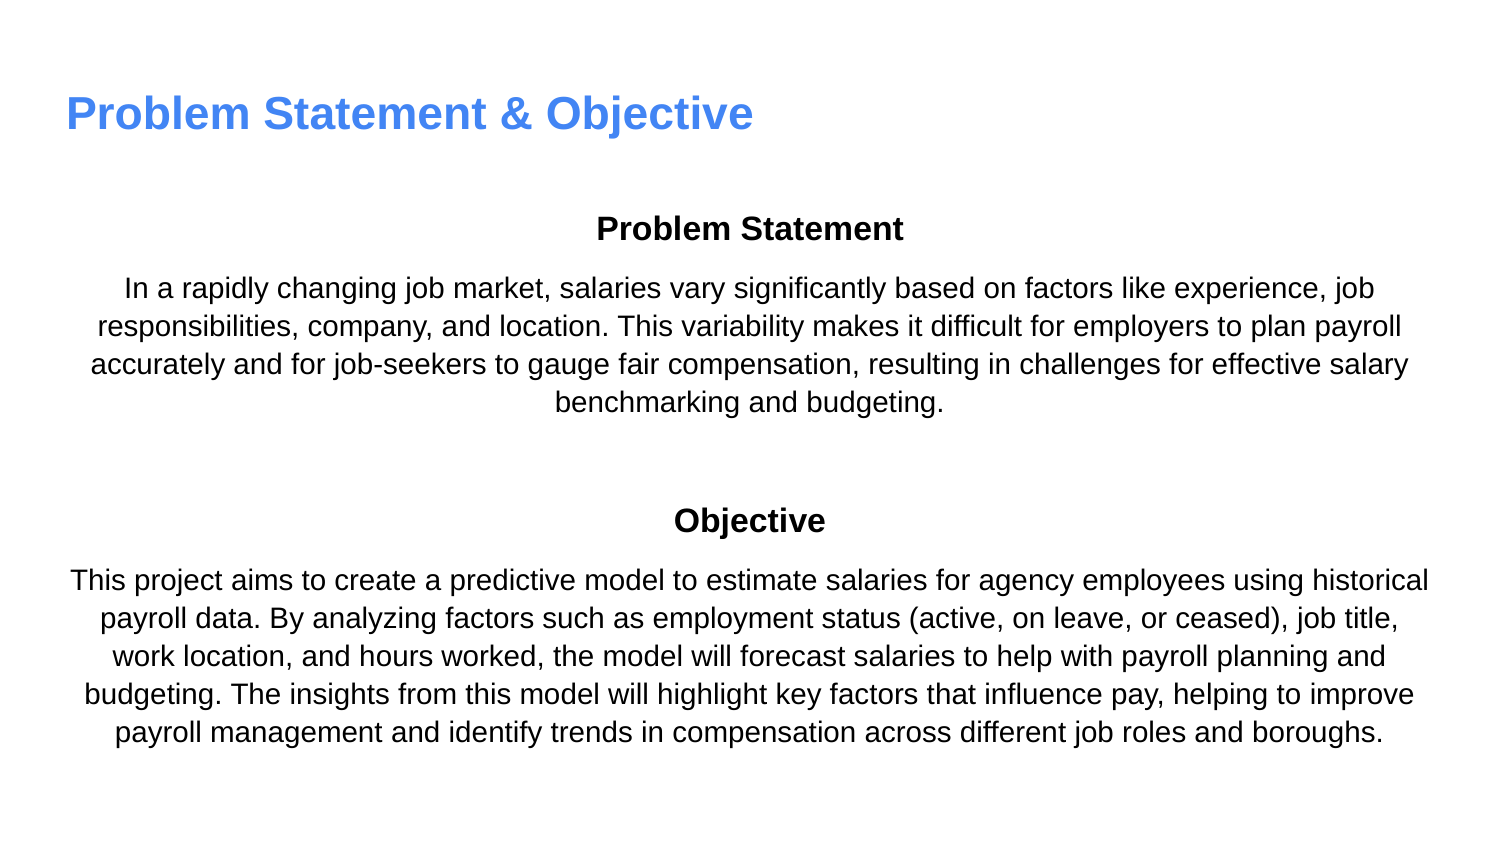

# Problem Statement & Objective
Problem Statement
In a rapidly changing job market, salaries vary significantly based on factors like experience, job responsibilities, company, and location. This variability makes it difficult for employers to plan payroll accurately and for job-seekers to gauge fair compensation, resulting in challenges for effective salary benchmarking and budgeting.

Objective
This project aims to create a predictive model to estimate salaries for agency employees using historical payroll data. By analyzing factors such as employment status (active, on leave, or ceased), job title, work location, and hours worked, the model will forecast salaries to help with payroll planning and budgeting. The insights from this model will highlight key factors that influence pay, helping to improve payroll management and identify trends in compensation across different job roles and boroughs.